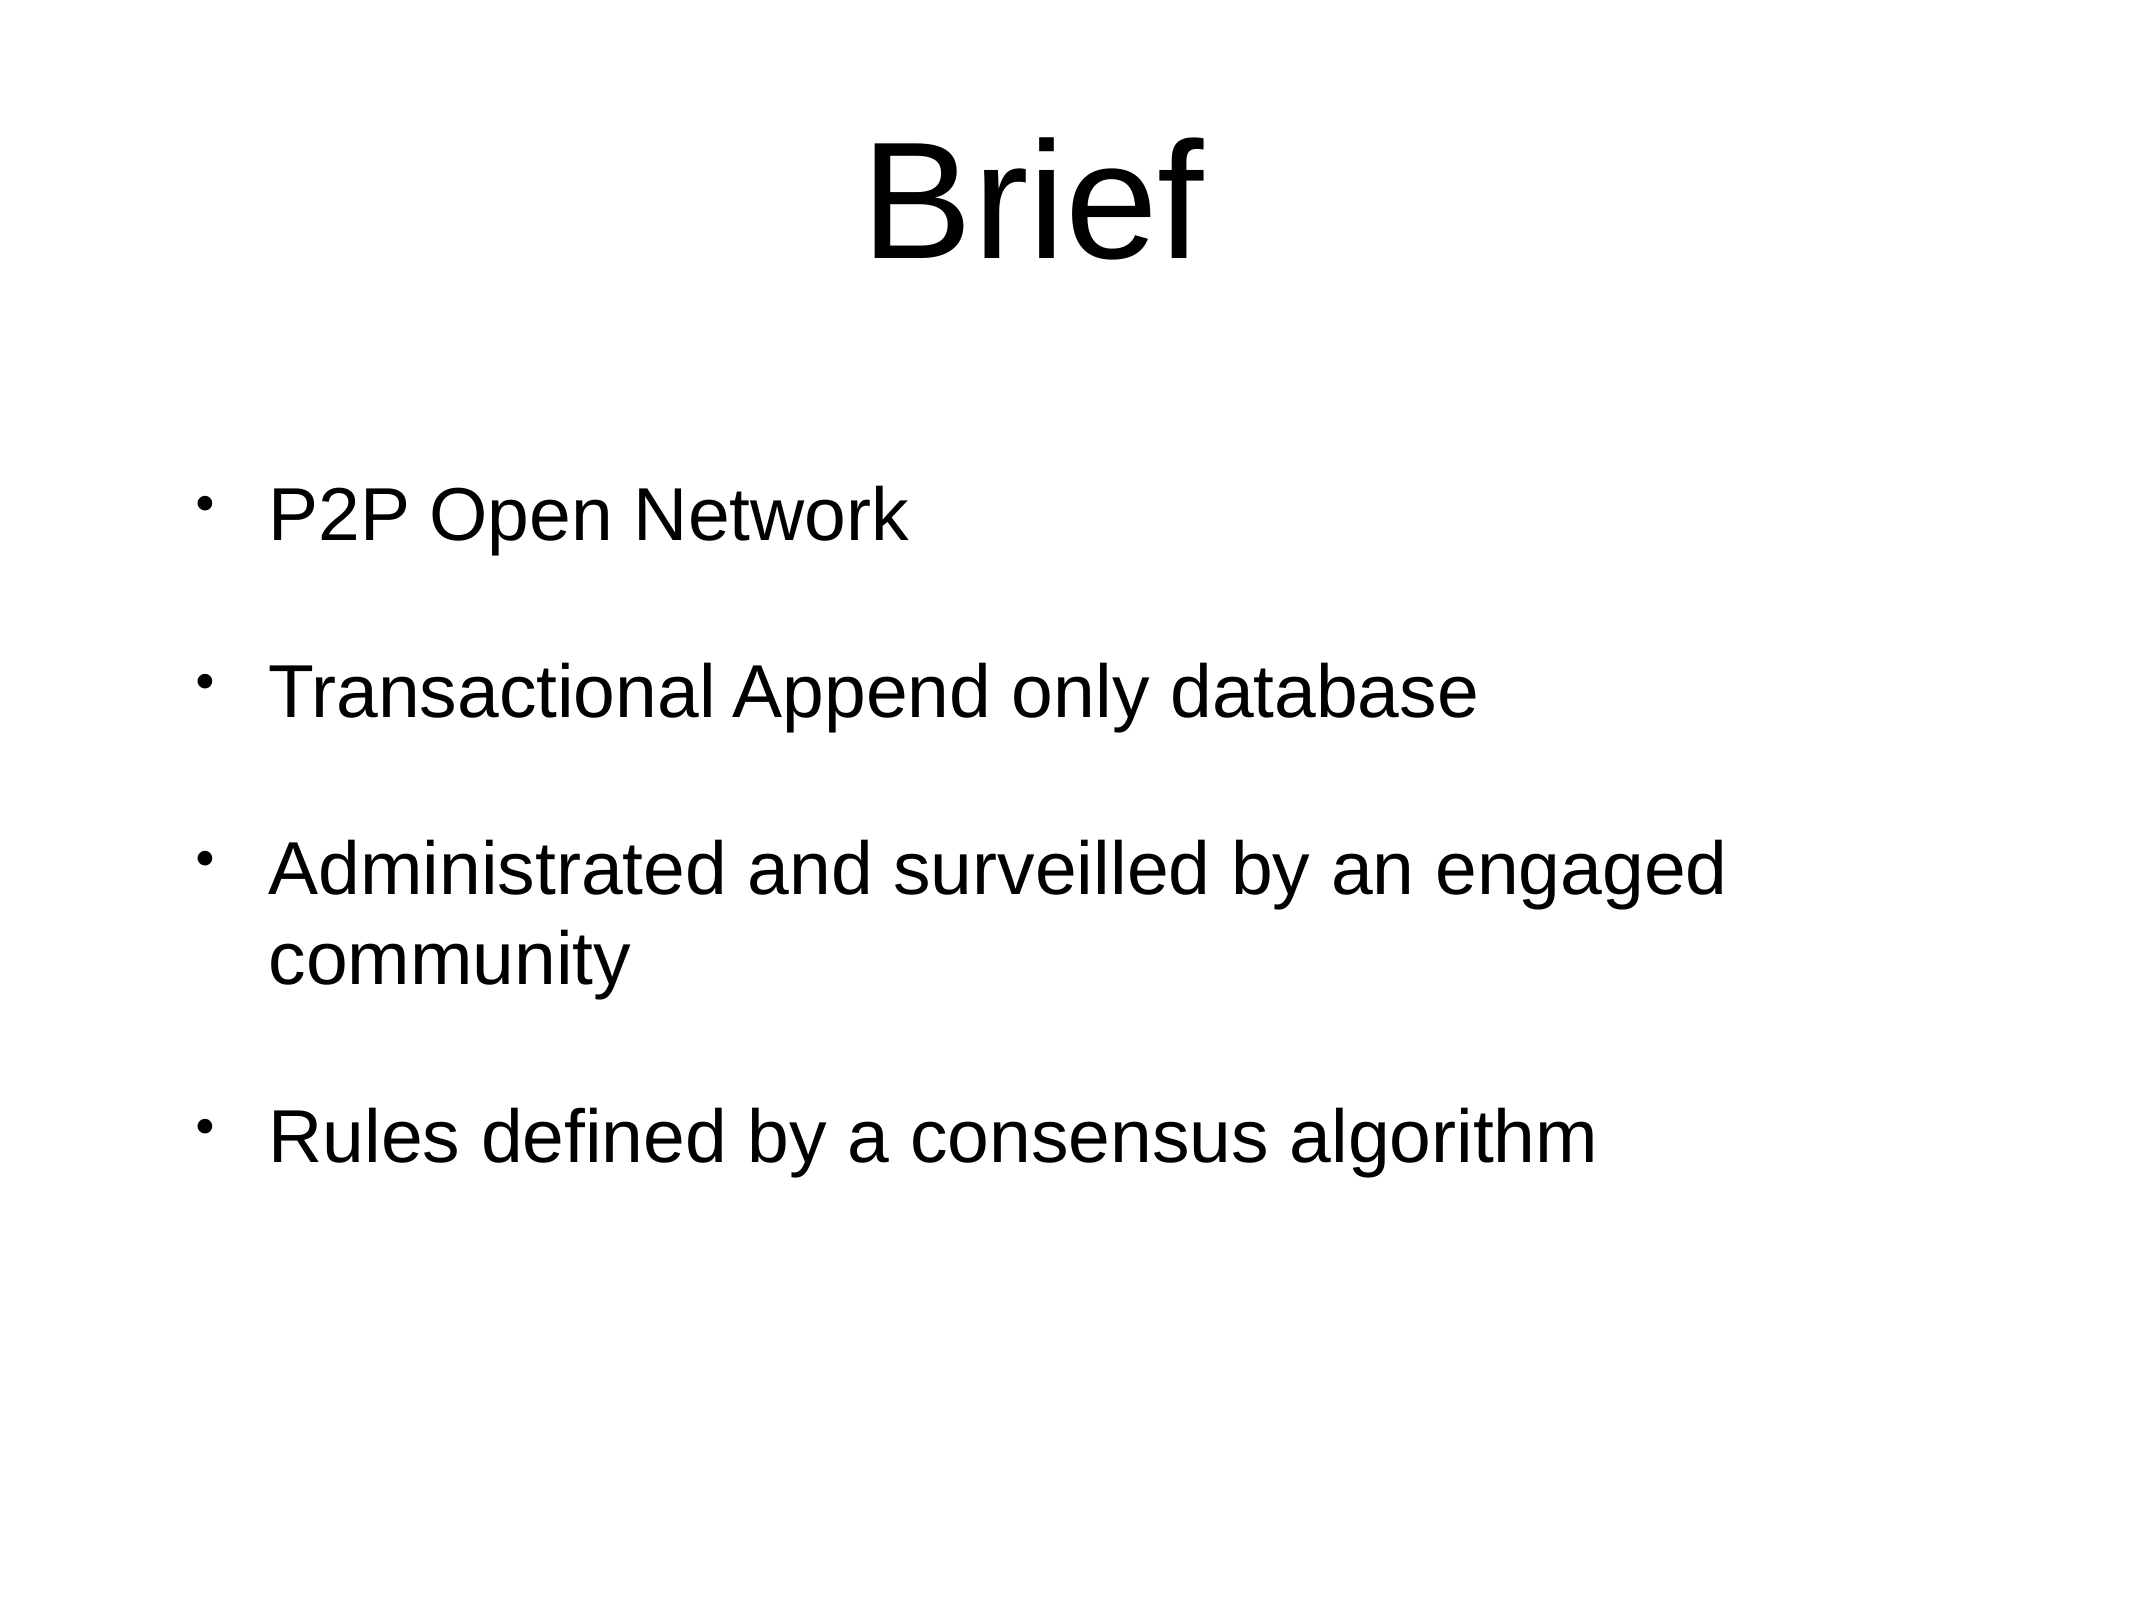

43
# Brief
P2P Open Network
Transactional Append only database
Administrated and surveilled by an engaged community
Rules defined by a consensus algorithm